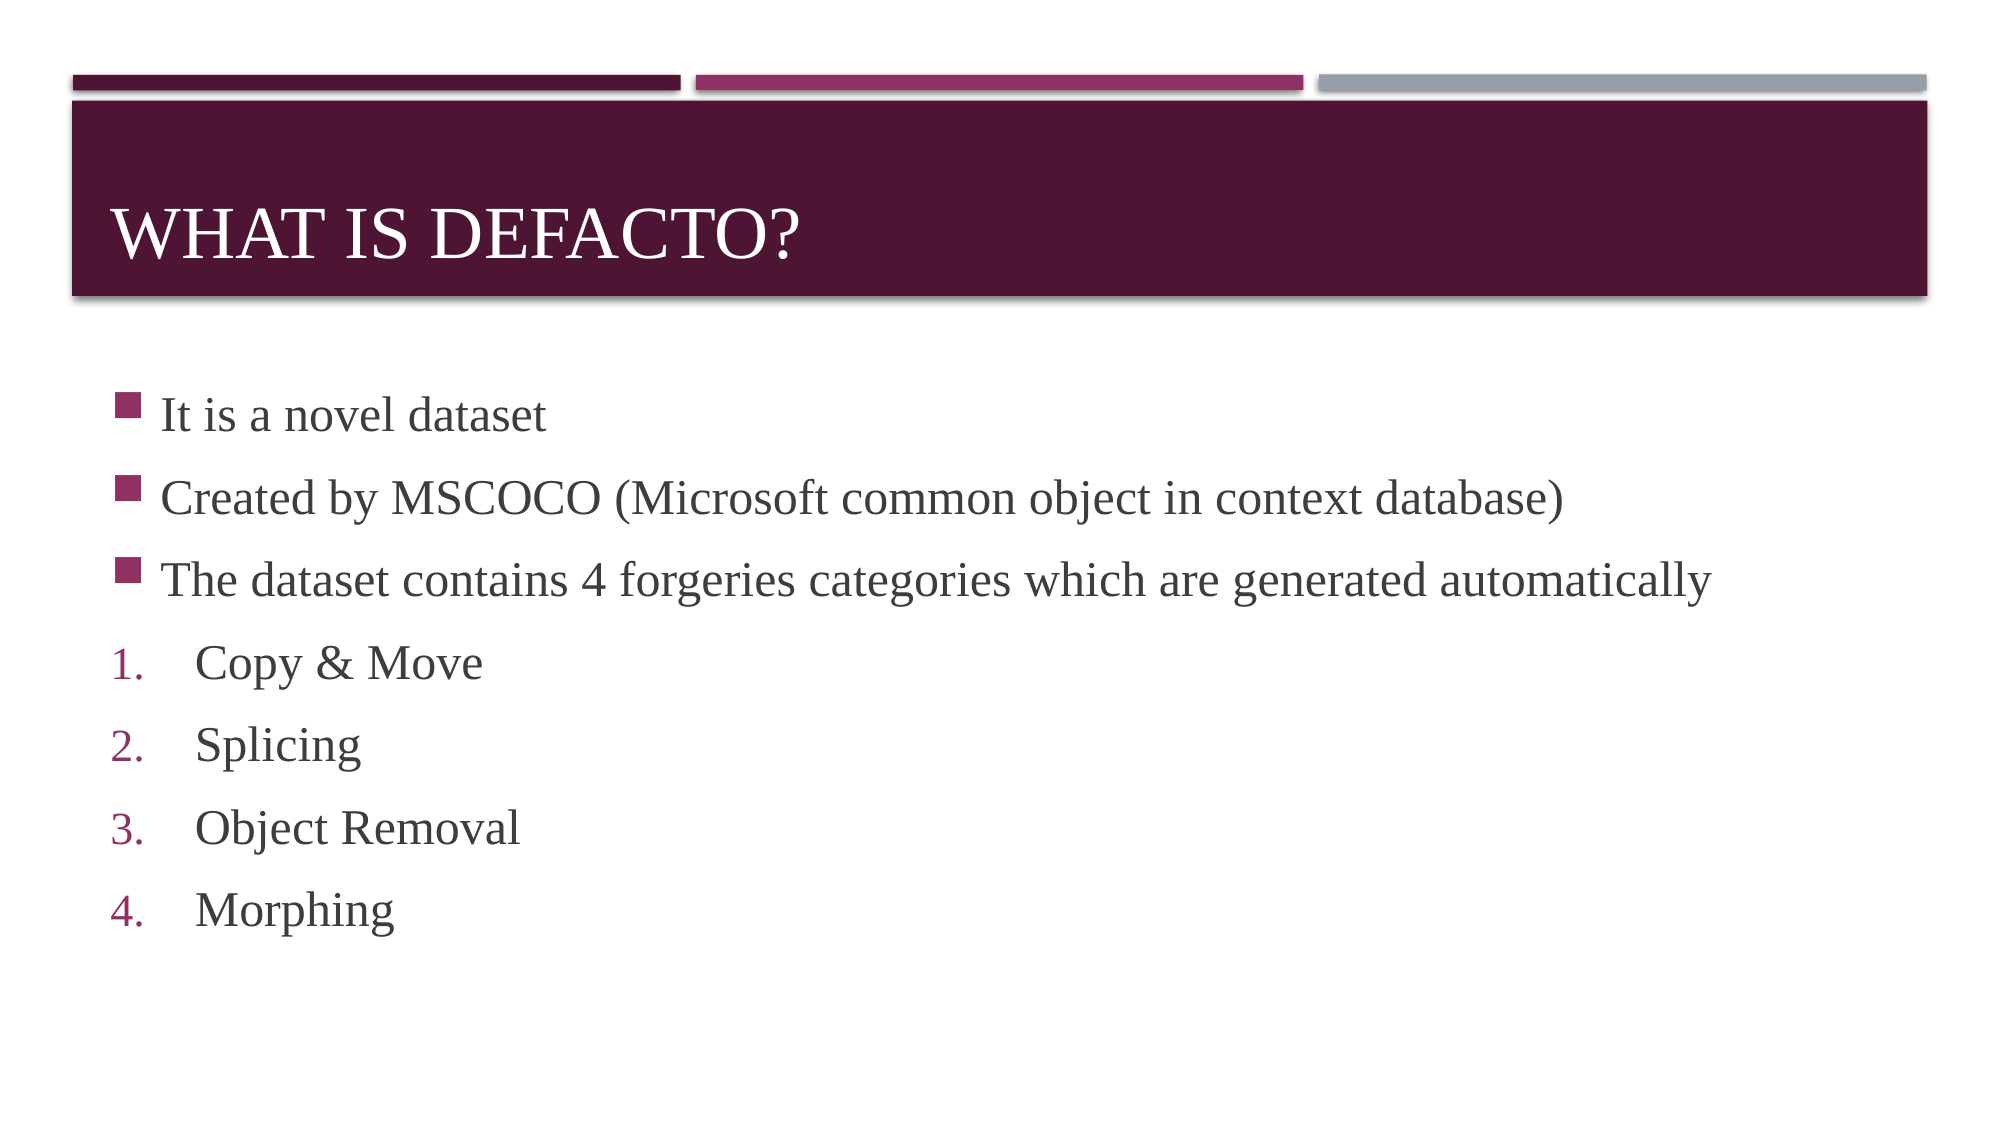

# What is DEFACTO?
It is a novel dataset
Created by MSCOCO (Microsoft common object in context database)
The dataset contains 4 forgeries categories which are generated automatically
Copy & Move
Splicing
Object Removal
Morphing